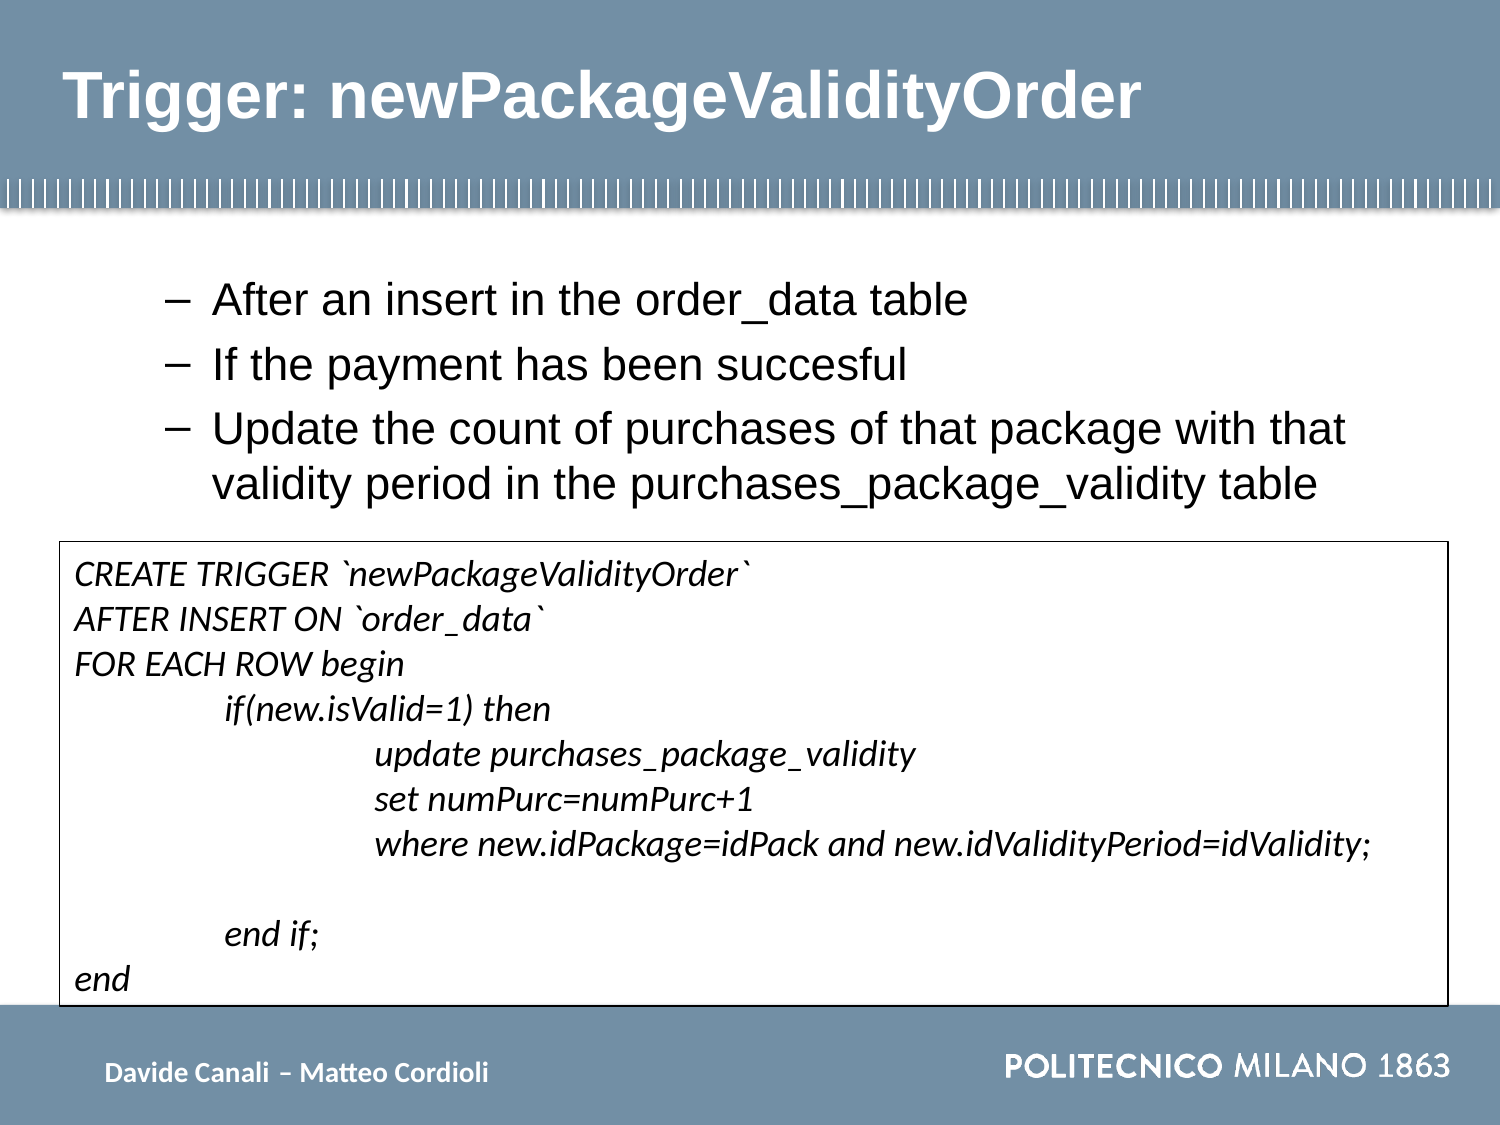

# Trigger: newPackageValidityOrder
After an insert in the order_data table
If the payment has been succesful
Update the count of purchases of that package with that validity period in the purchases_package_validity table
CREATE TRIGGER `newPackageValidityOrder`
AFTER INSERT ON `order_data`
FOR EACH ROW begin
	if(new.isValid=1) then
		update purchases_package_validity
		set numPurc=numPurc+1
		where new.idPackage=idPack and new.idValidityPeriod=idValidity;
	end if;
end
Davide Canali – Matteo Cordioli